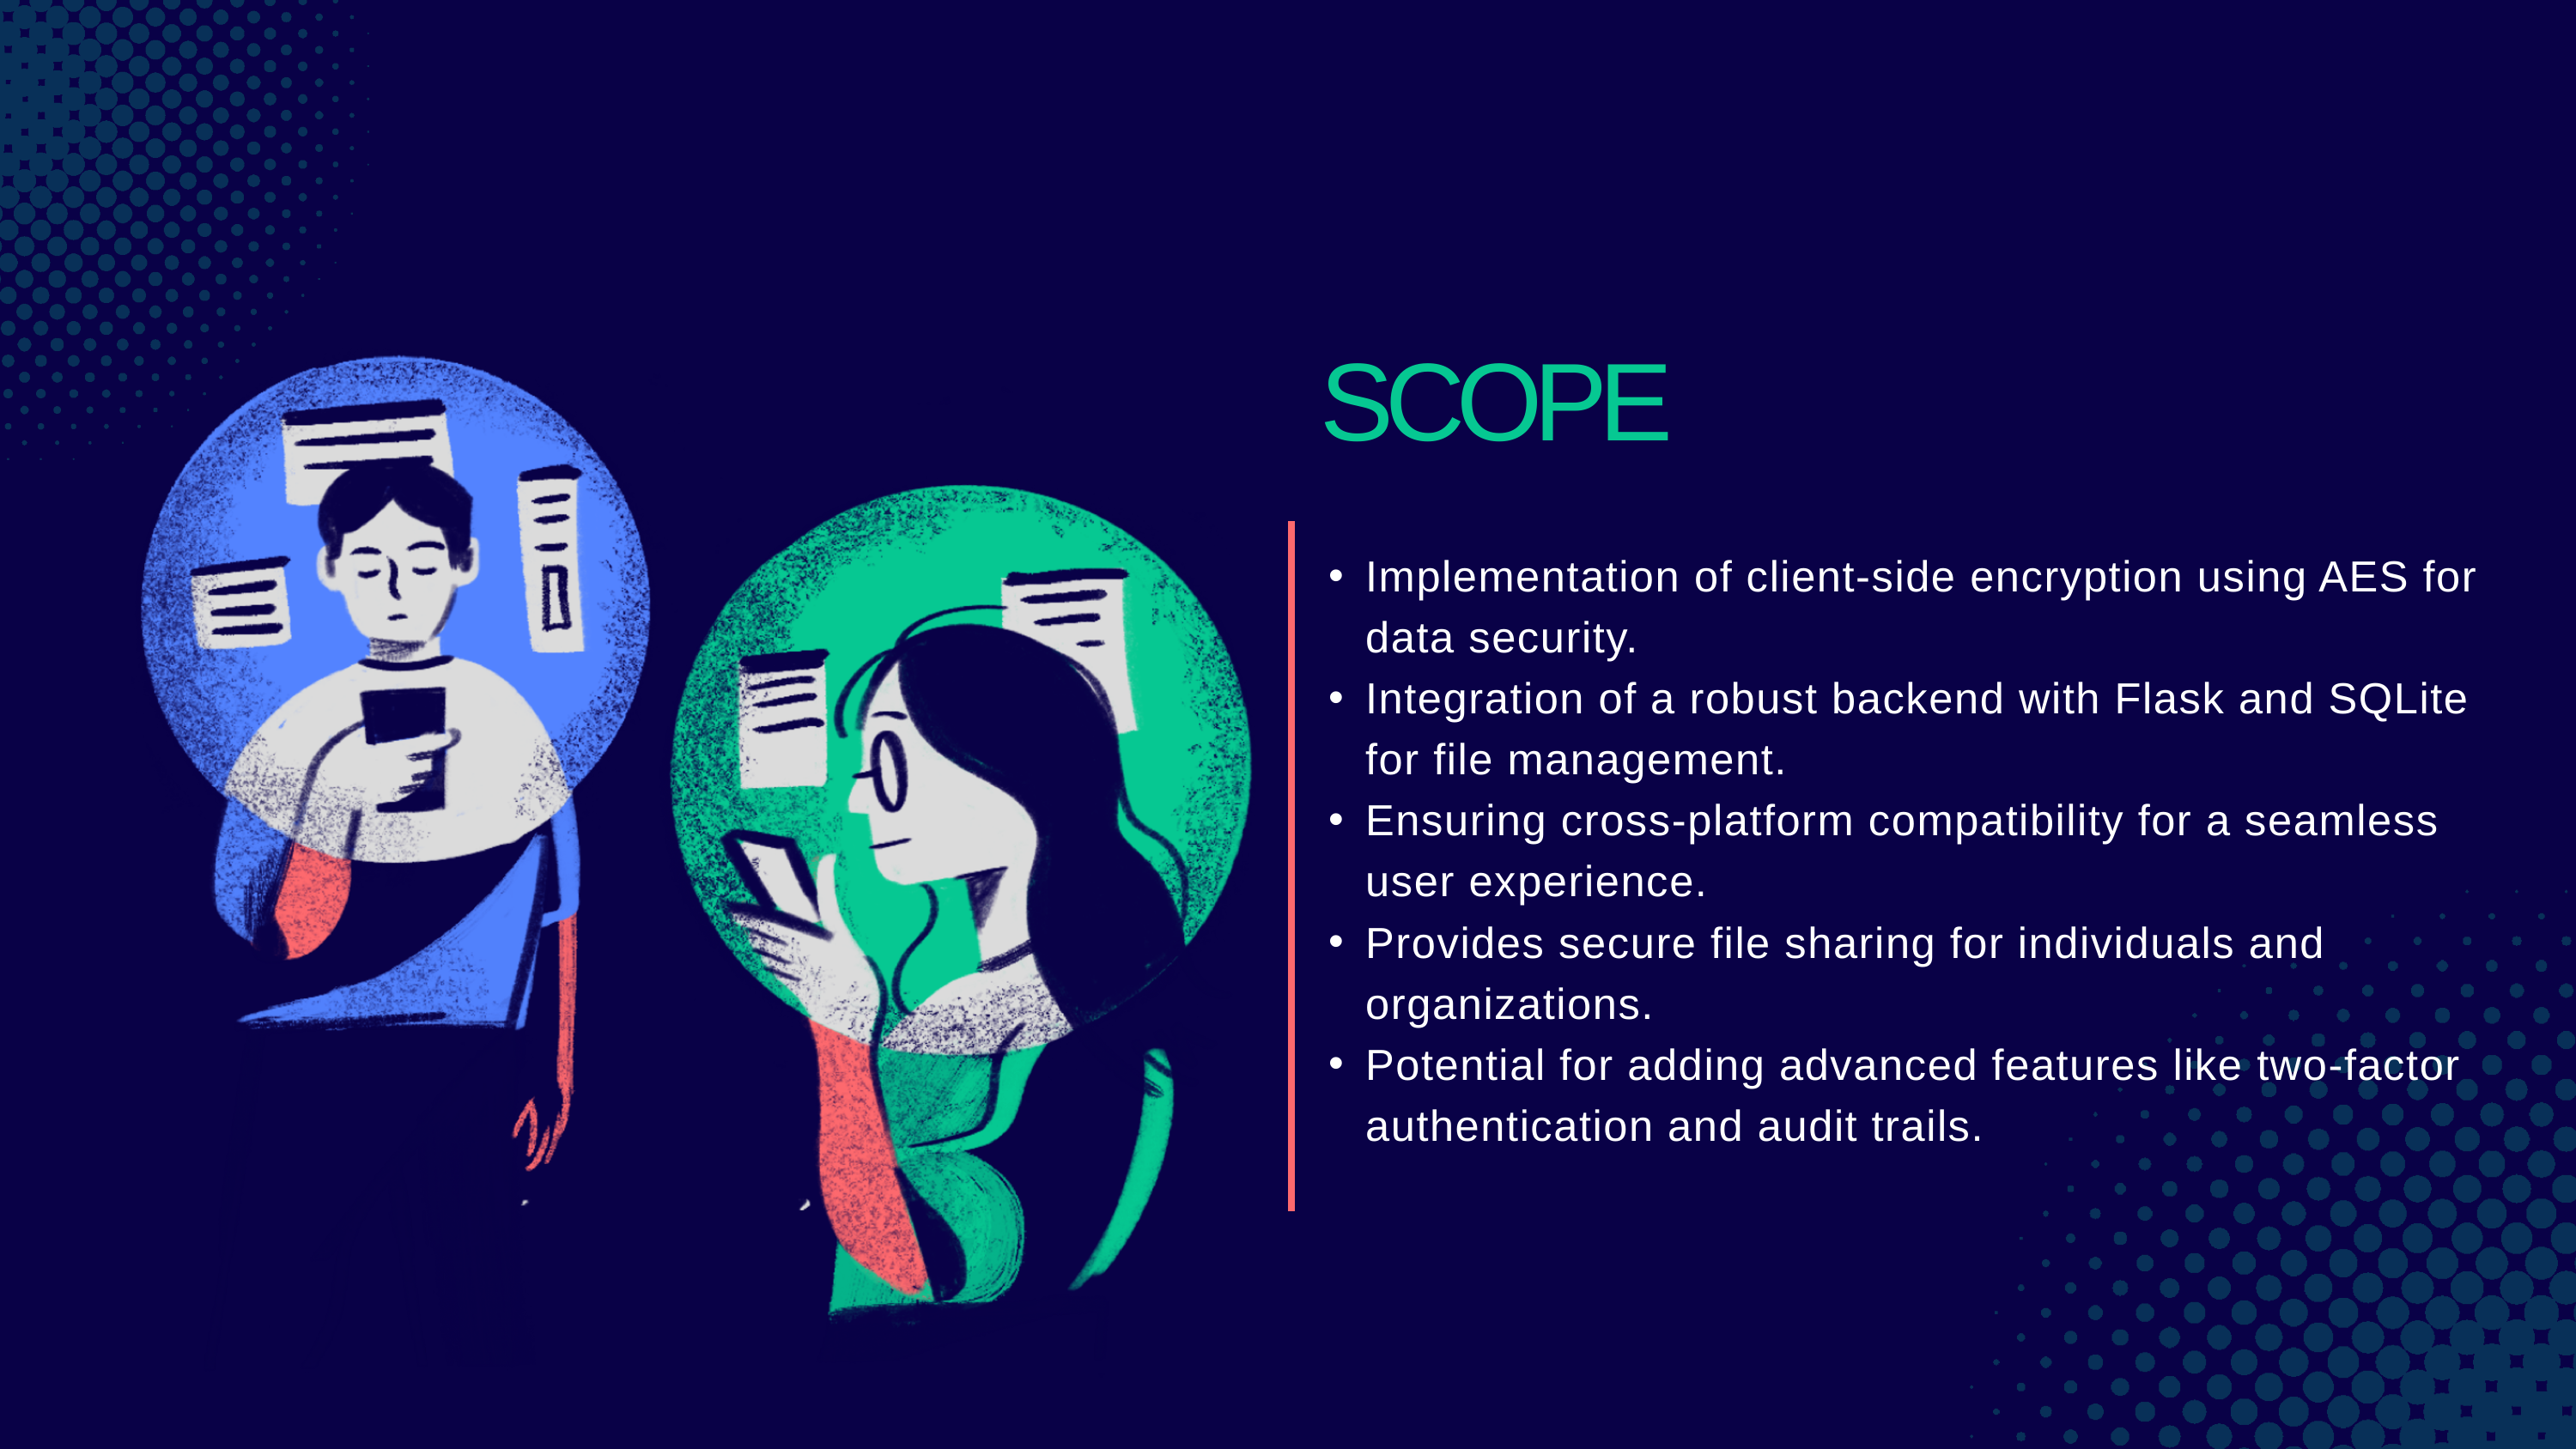

SCOPE

Implementation of client-side encryption using AES for data security.
Integration of a robust backend with Flask and SQLite for file management.
Ensuring cross-platform compatibility for a seamless user experience.
Provides secure file sharing for individuals and organizations.
Potential for adding advanced features like two-factor authentication and audit trails.